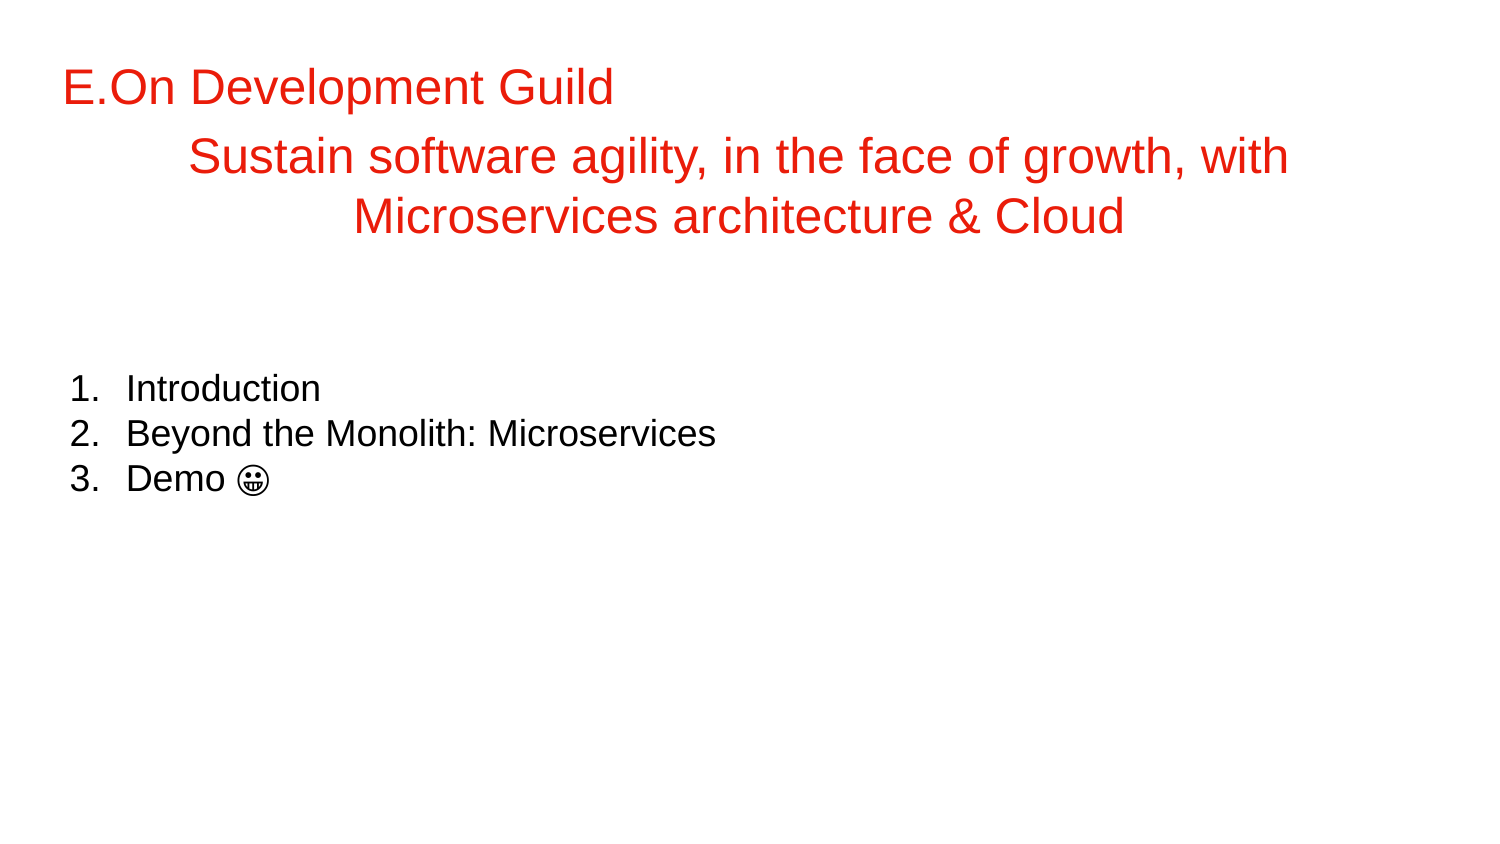

# E.On Development Guild
Sustain software agility, in the face of growth, with Microservices architecture & Cloud

Introduction
Beyond the Monolith: Microservices
Demo 😀